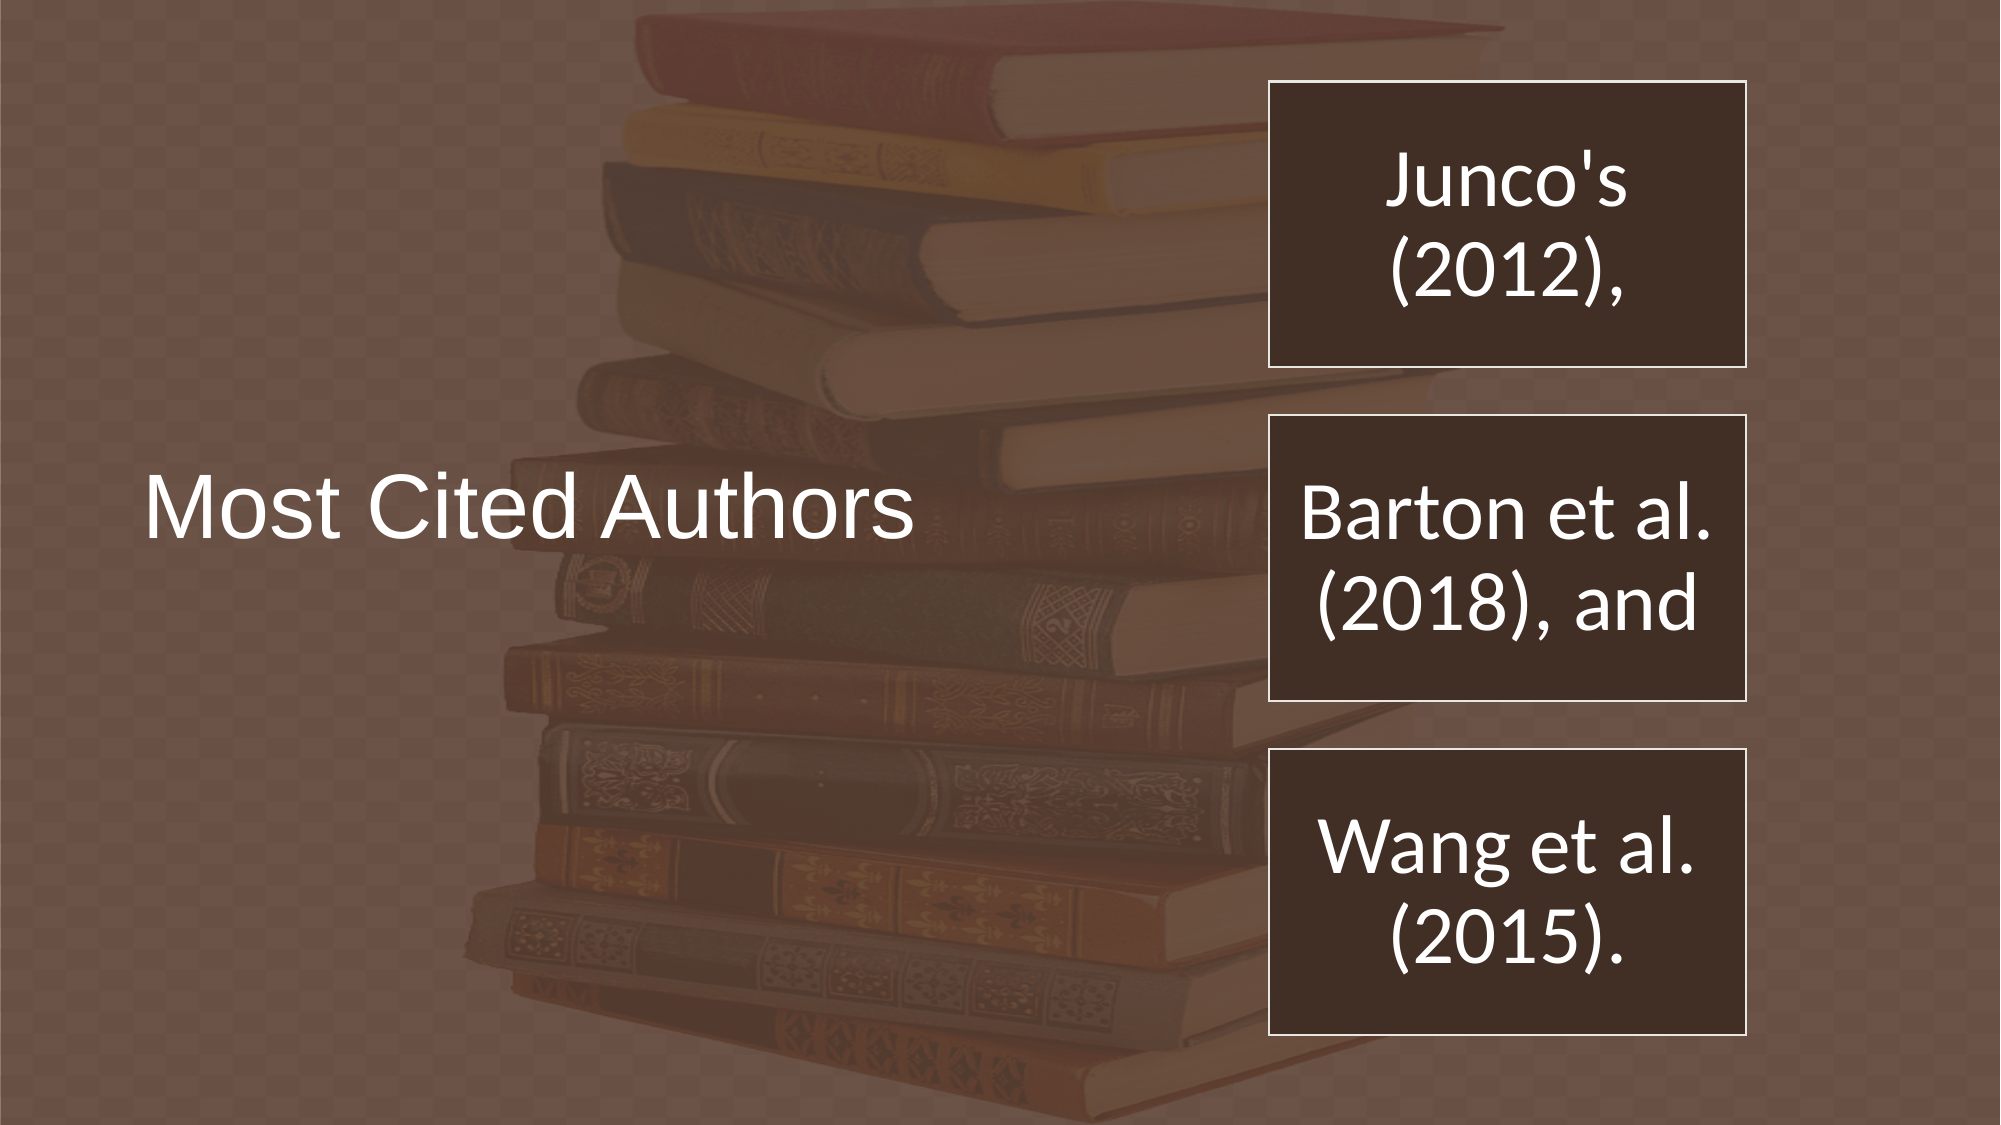

# Most Cited Authors

Junco's (2012),
Barton et al. (2018), and
Wang et al. (2015).